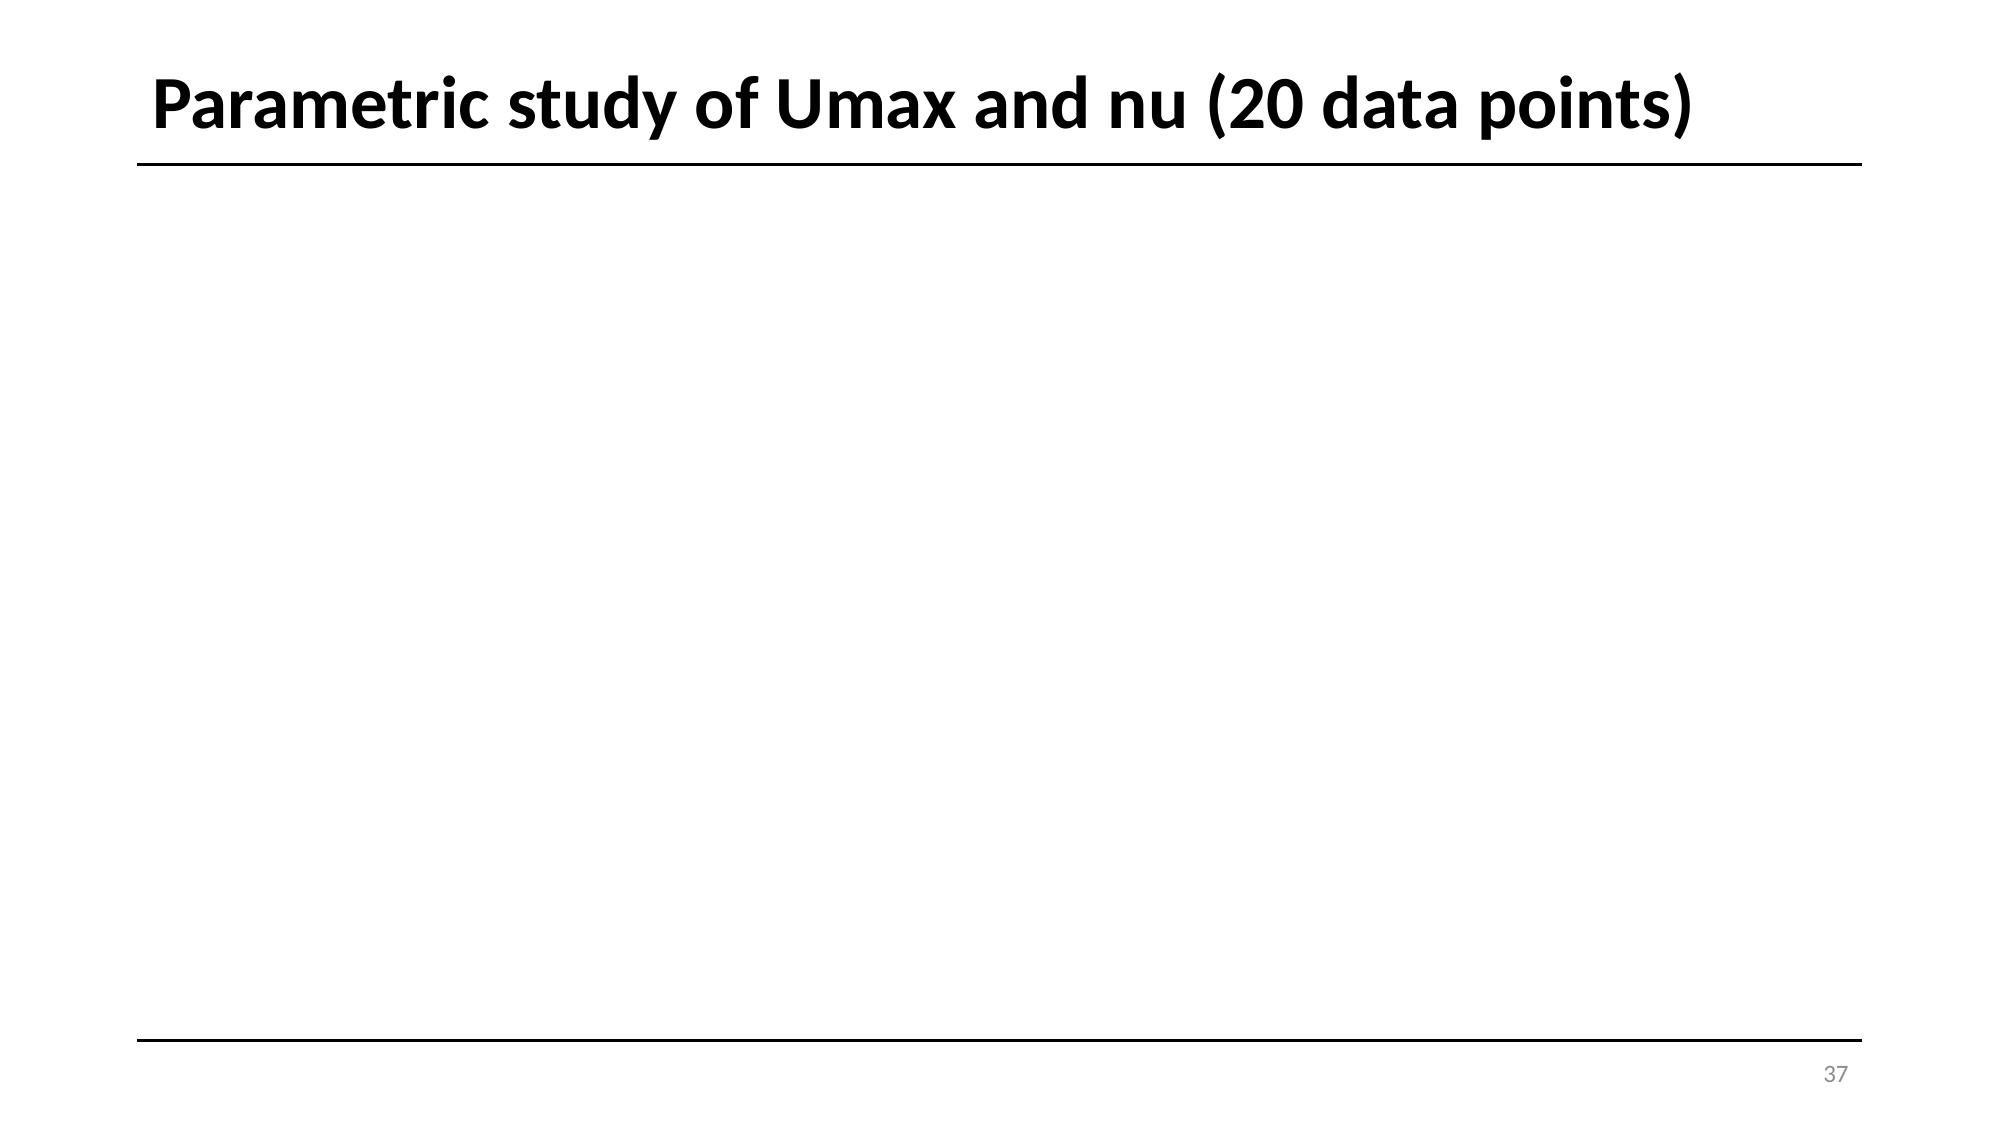

# Parametric study of Umax and nu (20 data points)